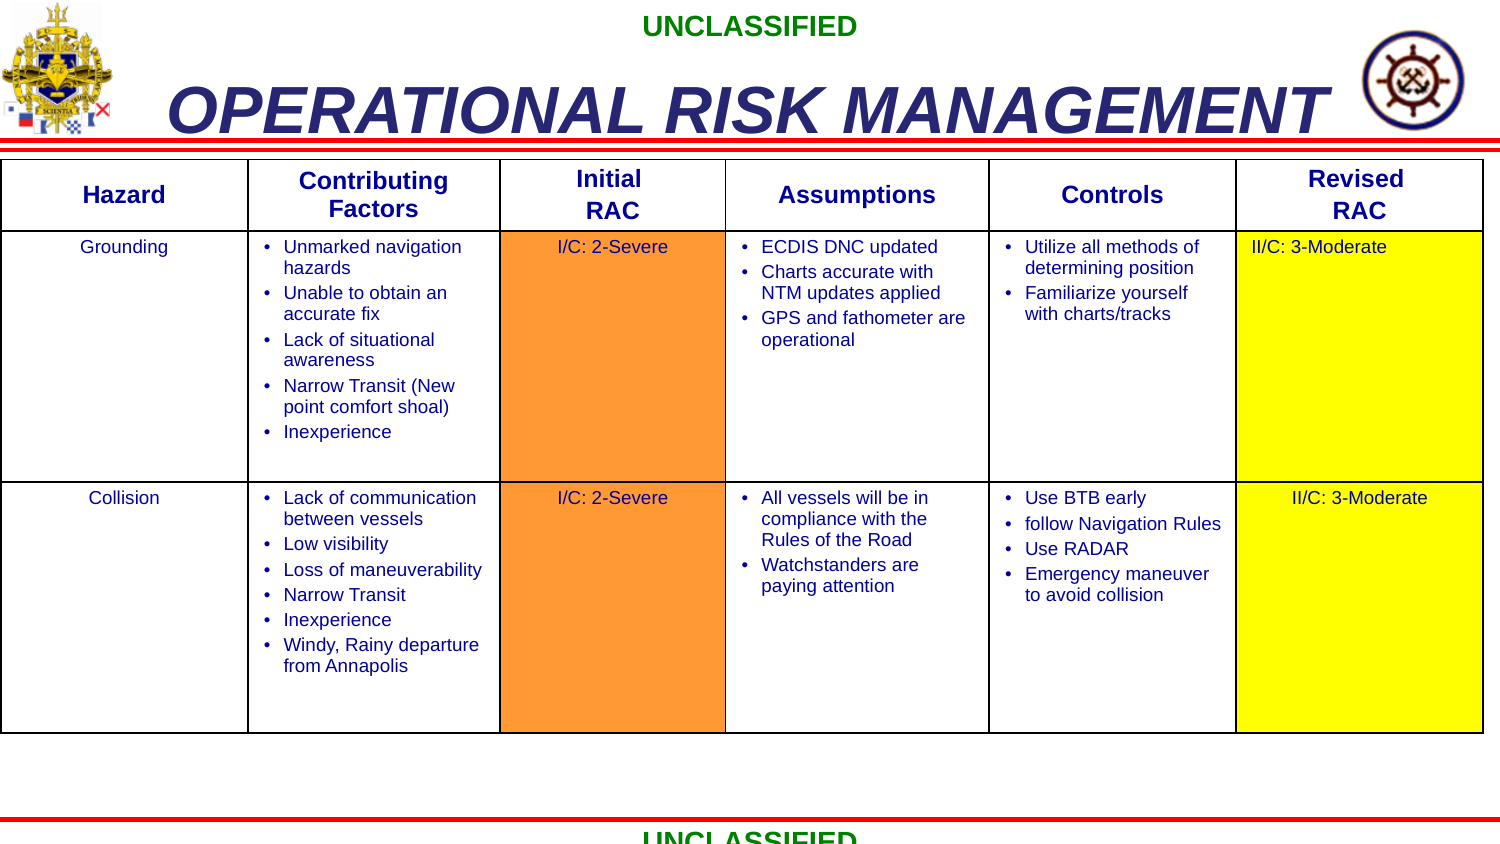

OPERATIONAL RISK MANAGEMENT
| Hazard | Contributing Factors | Initial RAC | Assumptions | Controls | Revised RAC |
| --- | --- | --- | --- | --- | --- |
| Grounding | Unmarked navigation hazards Unable to obtain an accurate fix Lack of situational awareness Narrow Transit (New point comfort shoal) Inexperience | I/C: 2-Severe | ECDIS DNC updated Charts accurate with NTM updates applied GPS and fathometer are operational | Utilize all methods of determining position Familiarize yourself with charts/tracks | II/C: 3-Moderate |
| Collision | Lack of communication between vessels Low visibility Loss of maneuverability Narrow Transit Inexperience Windy, Rainy departure from Annapolis | I/C: 2-Severe | All vessels will be in compliance with the Rules of the Road Watchstanders are paying attention | Use BTB early follow Navigation Rules Use RADAR Emergency maneuver to avoid collision | II/C: 3-Moderate |